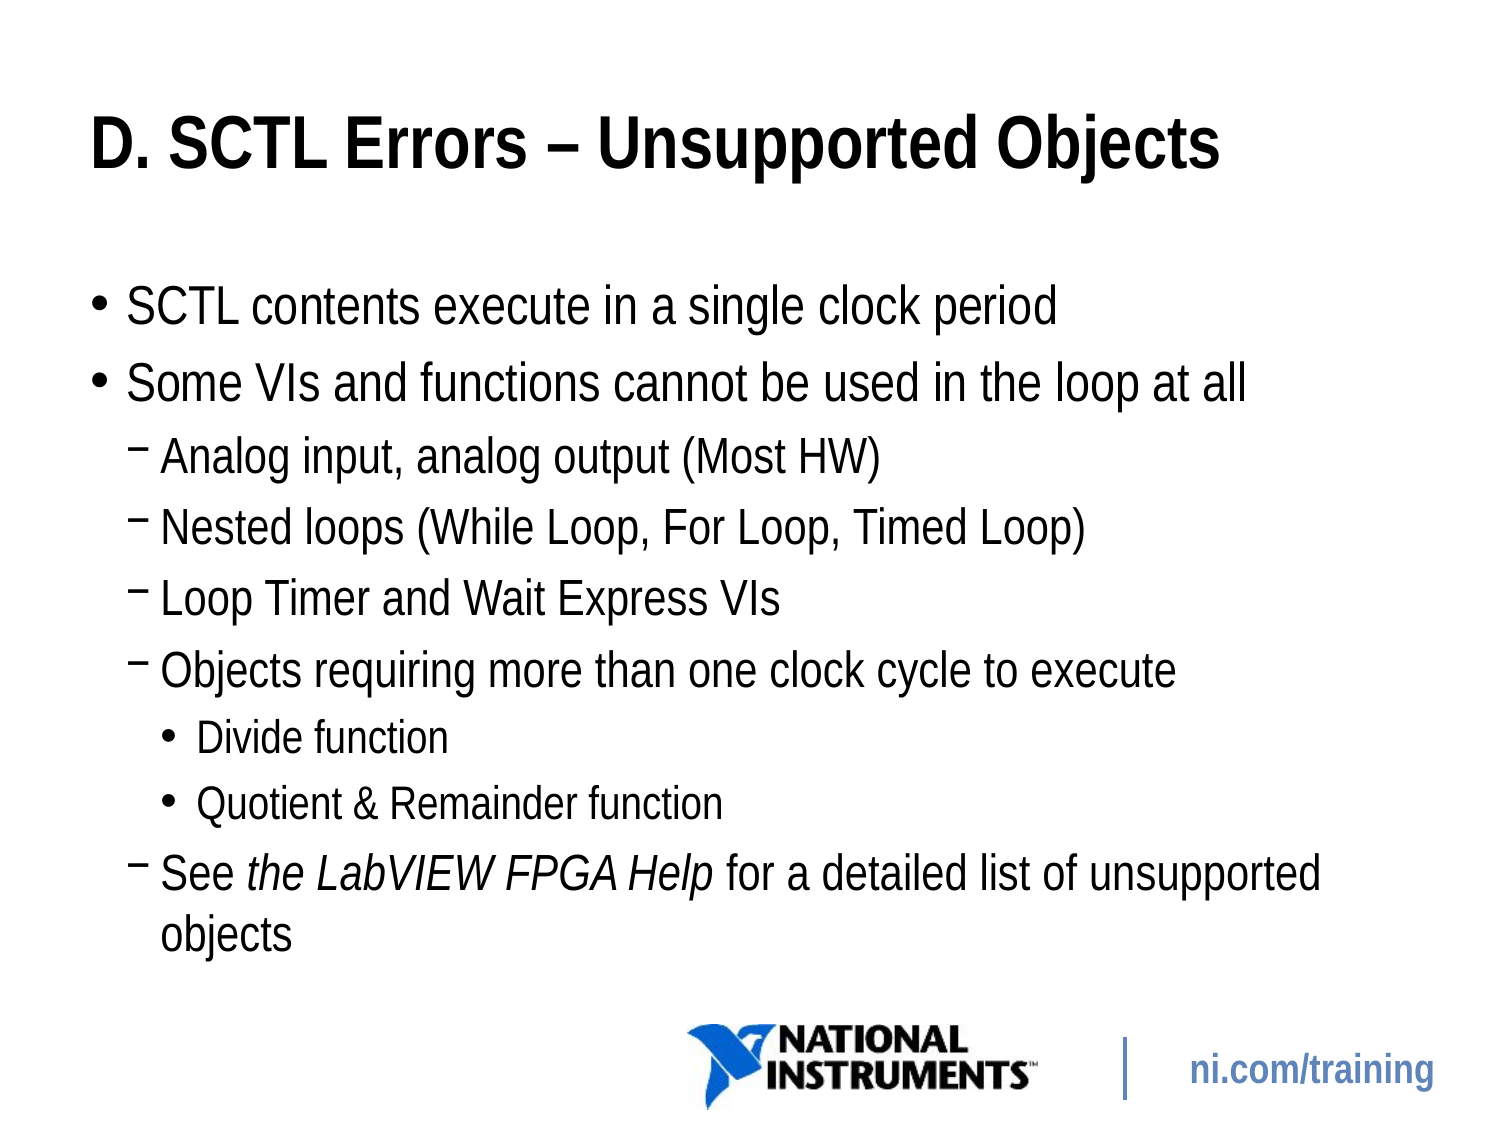

# D. SCTL Errors – Unsupported Objects
SCTL contents execute in a single clock period
Some VIs and functions cannot be used in the loop at all
Analog input, analog output (Most HW)
Nested loops (While Loop, For Loop, Timed Loop)
Loop Timer and Wait Express VIs
Objects requiring more than one clock cycle to execute
Divide function
Quotient & Remainder function
See the LabVIEW FPGA Help for a detailed list of unsupported objects